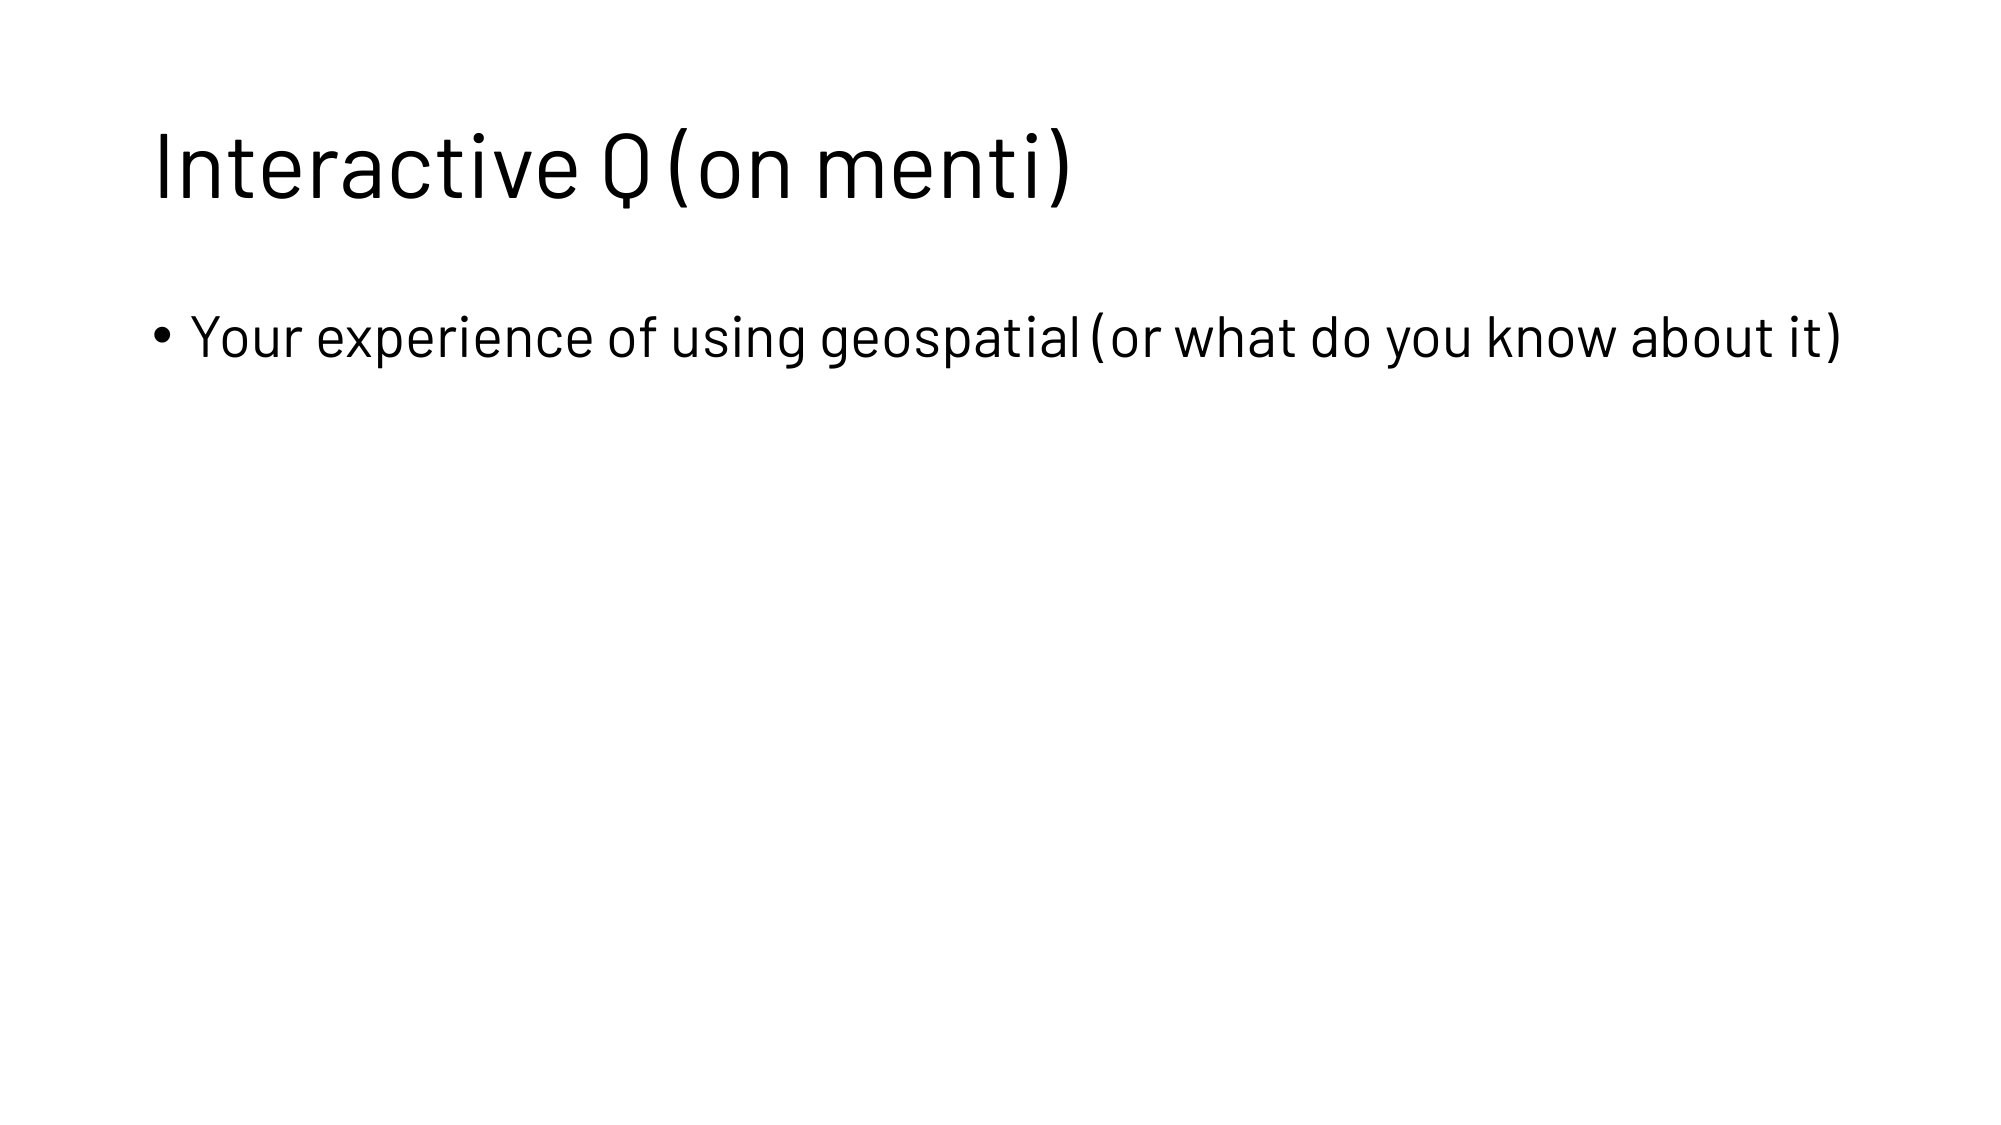

# Interactive Q (on menti)
Your experience of using geospatial (or what do you know about it)